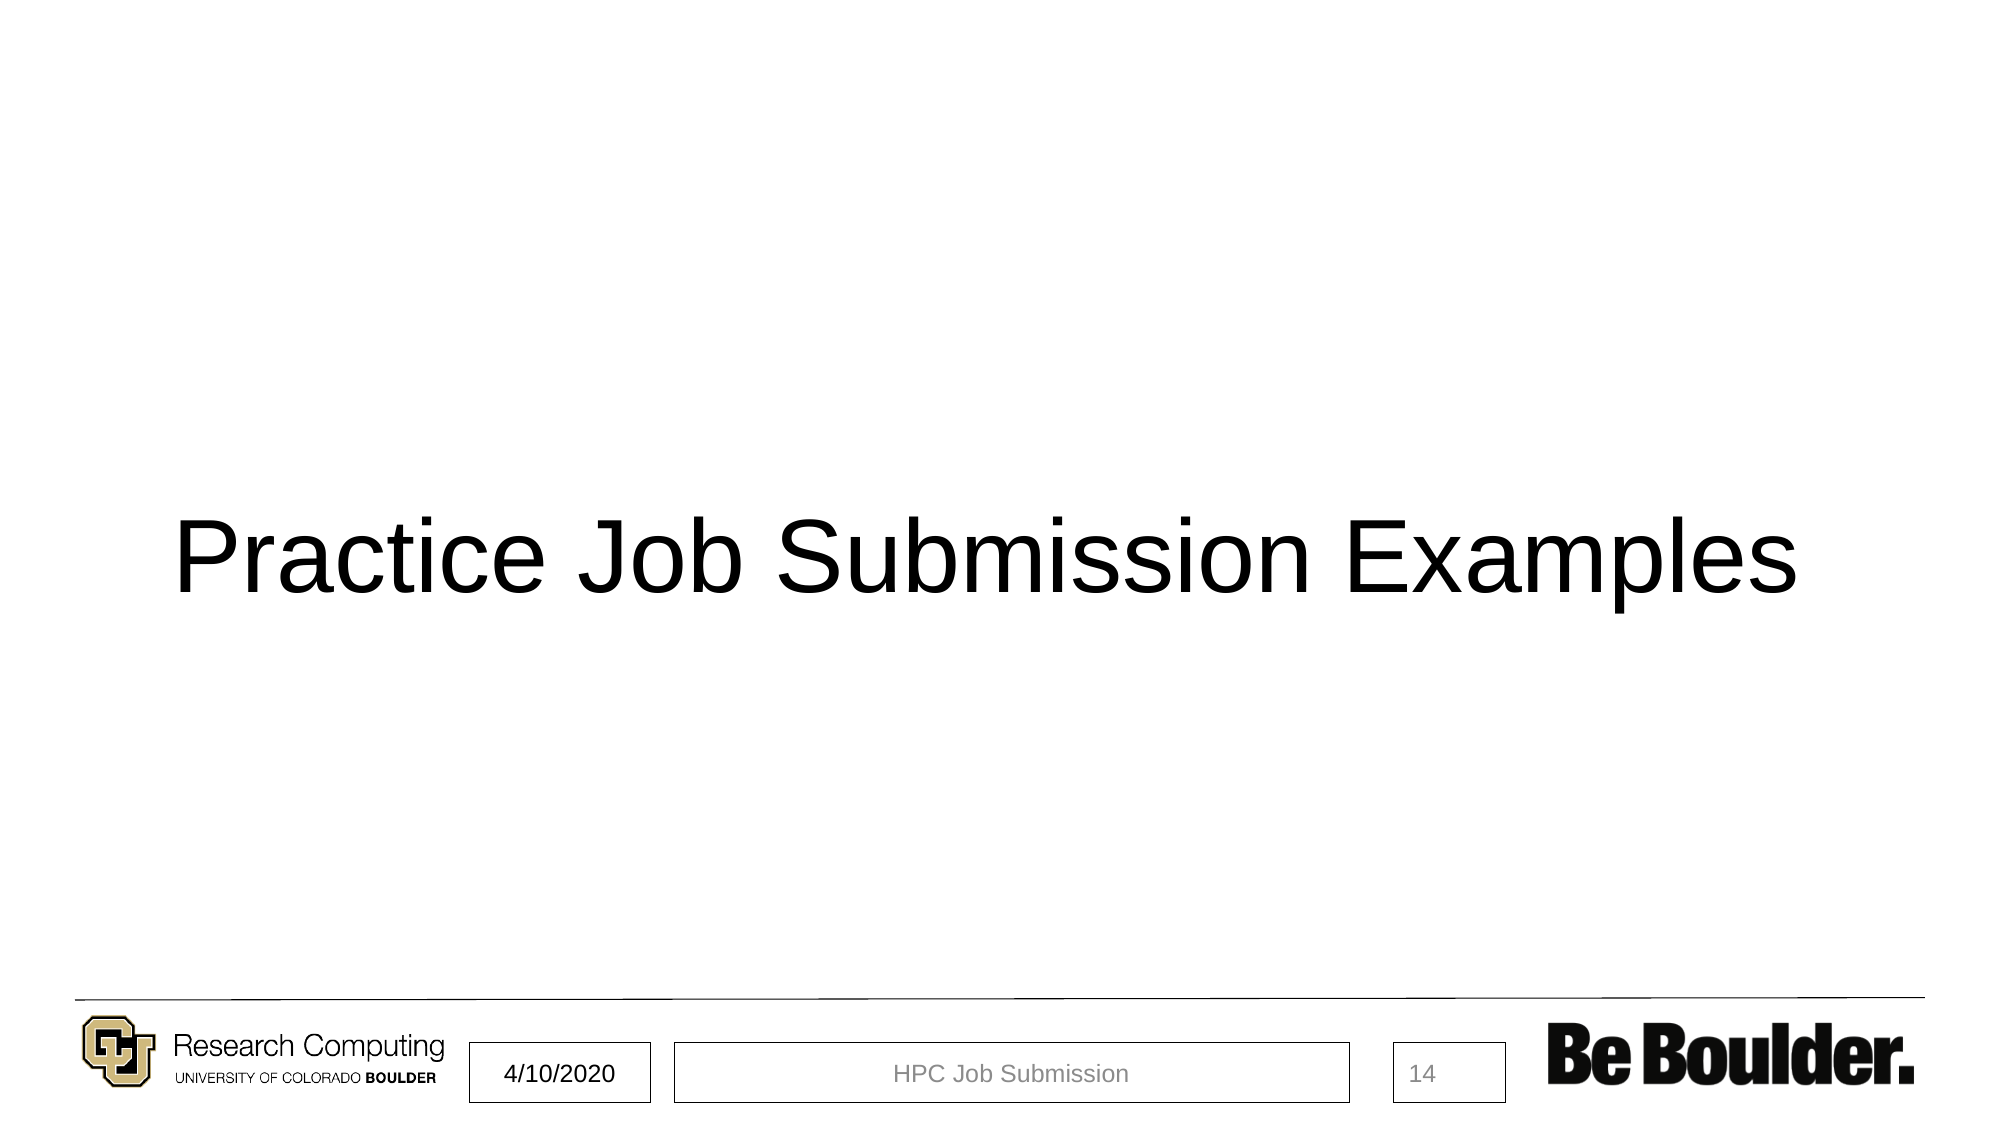

# Practice Job Submission Examples
4/10/2020
HPC Job Submission
14